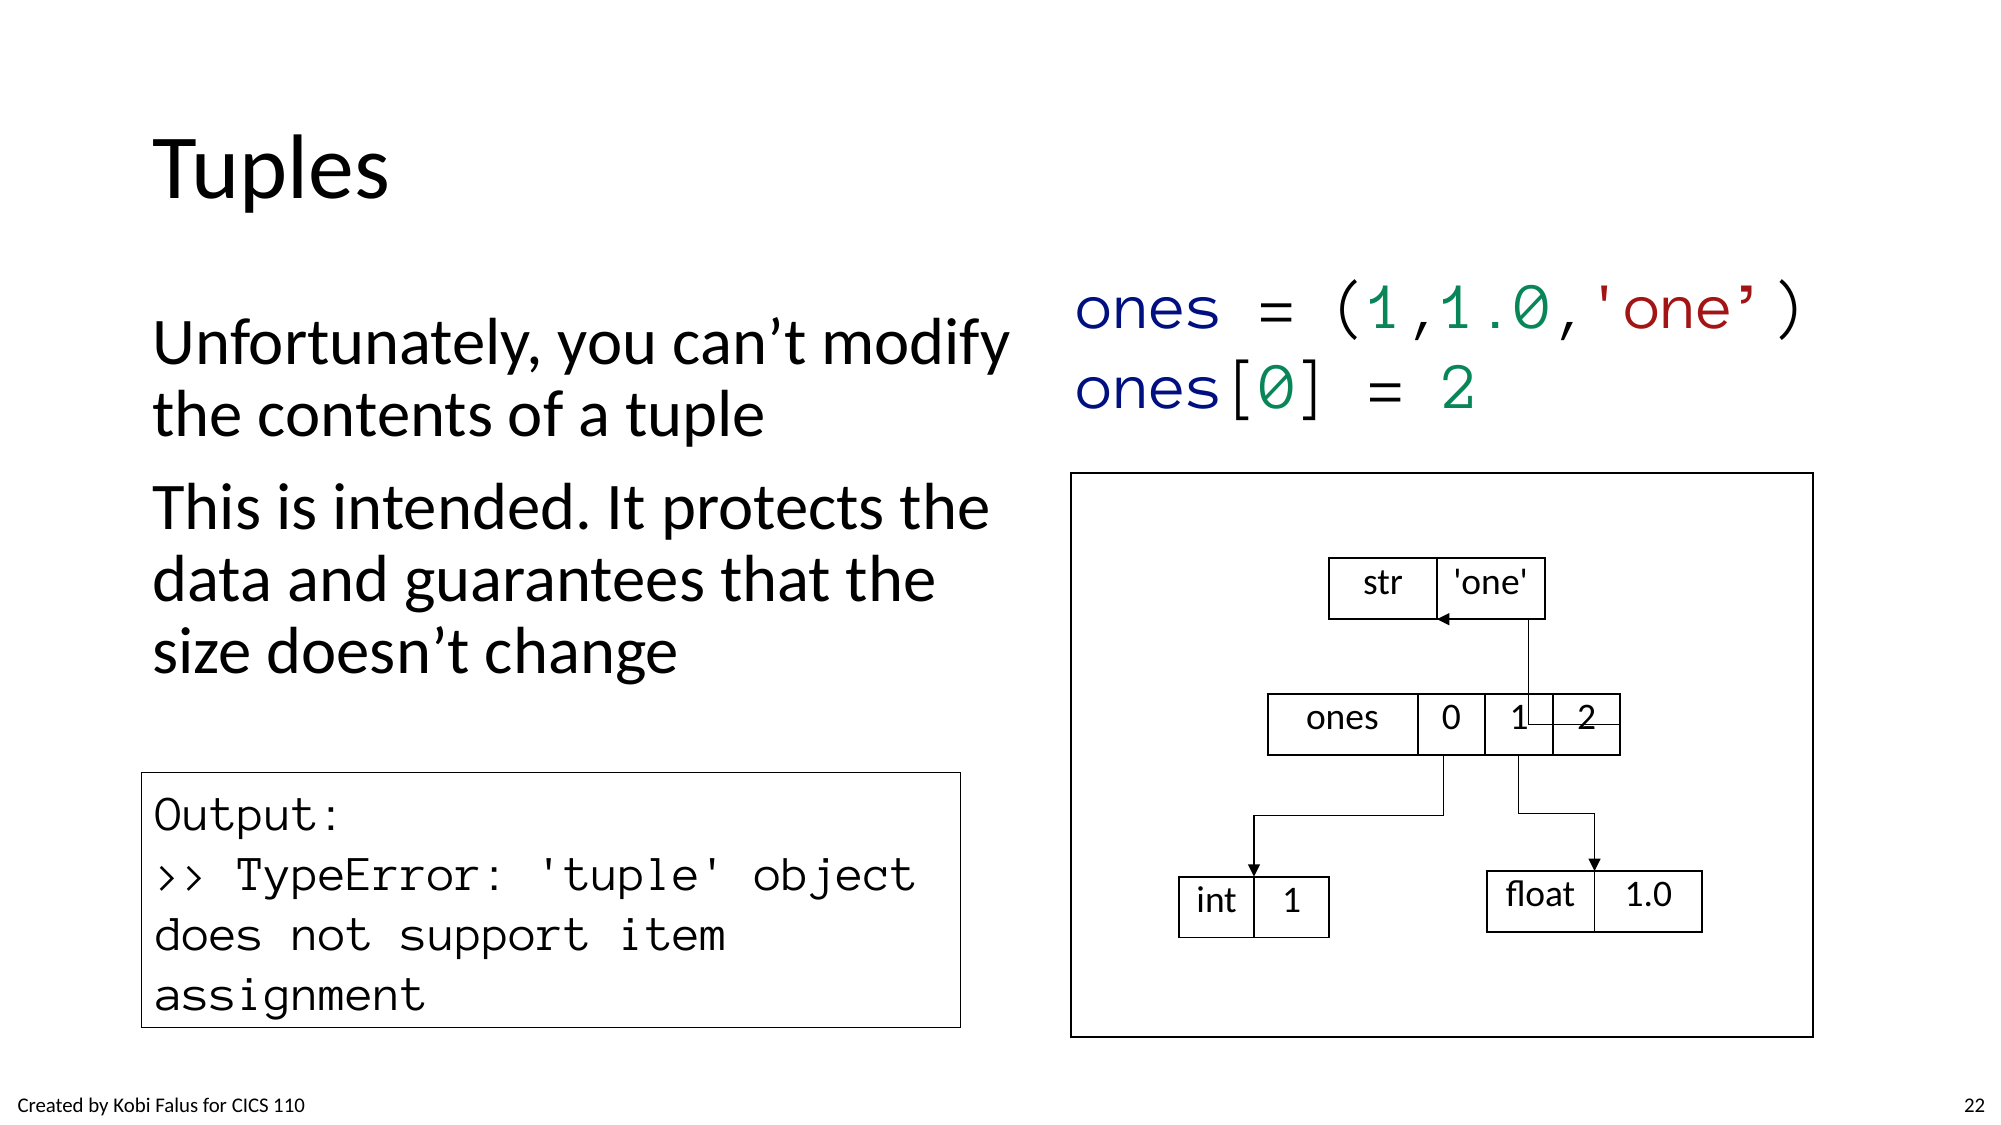

# Tuples
ones = (1,1.0,'one’)
ones[0] = 2
Unfortunately, you can’t modify the contents of a tuple
This is intended. It protects the data and guarantees that the size doesn’t change

| str | 'one' |
| --- | --- |
| ones | 0 | 1 | 2 |
| --- | --- | --- | --- |
Output:
>> TypeError: 'tuple' object does not support item assignment
| float | 1.0 |
| --- | --- |
| int | 1 |
| --- | --- |